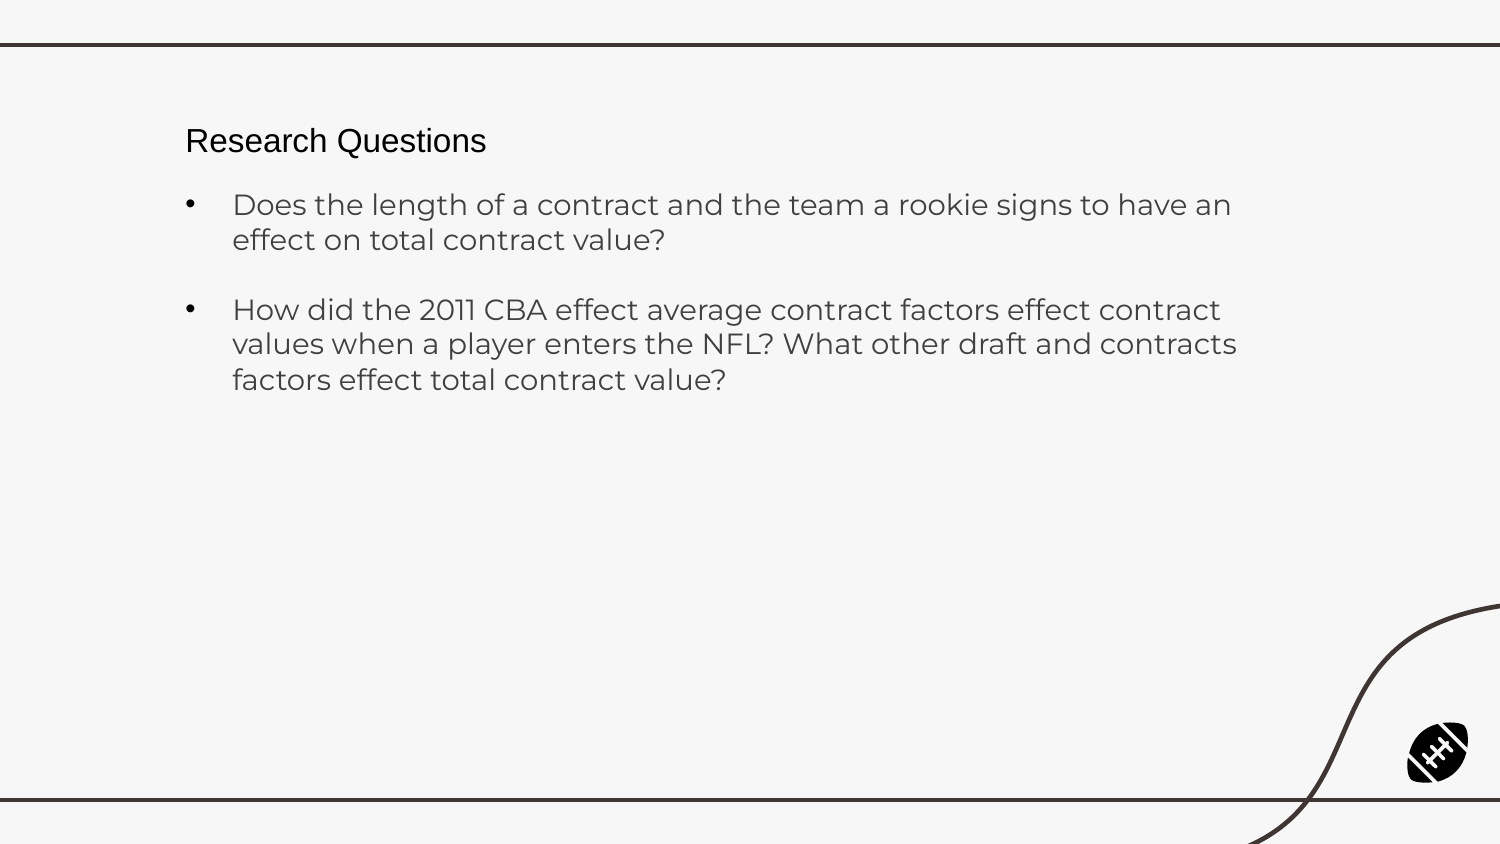

Research Questions

Does the length of a contract and the team a rookie signs to have an effect on total contract value?

How did the 2011 CBA effect average contract factors effect contract values when a player enters the NFL? What other draft and contracts factors effect total contract value?